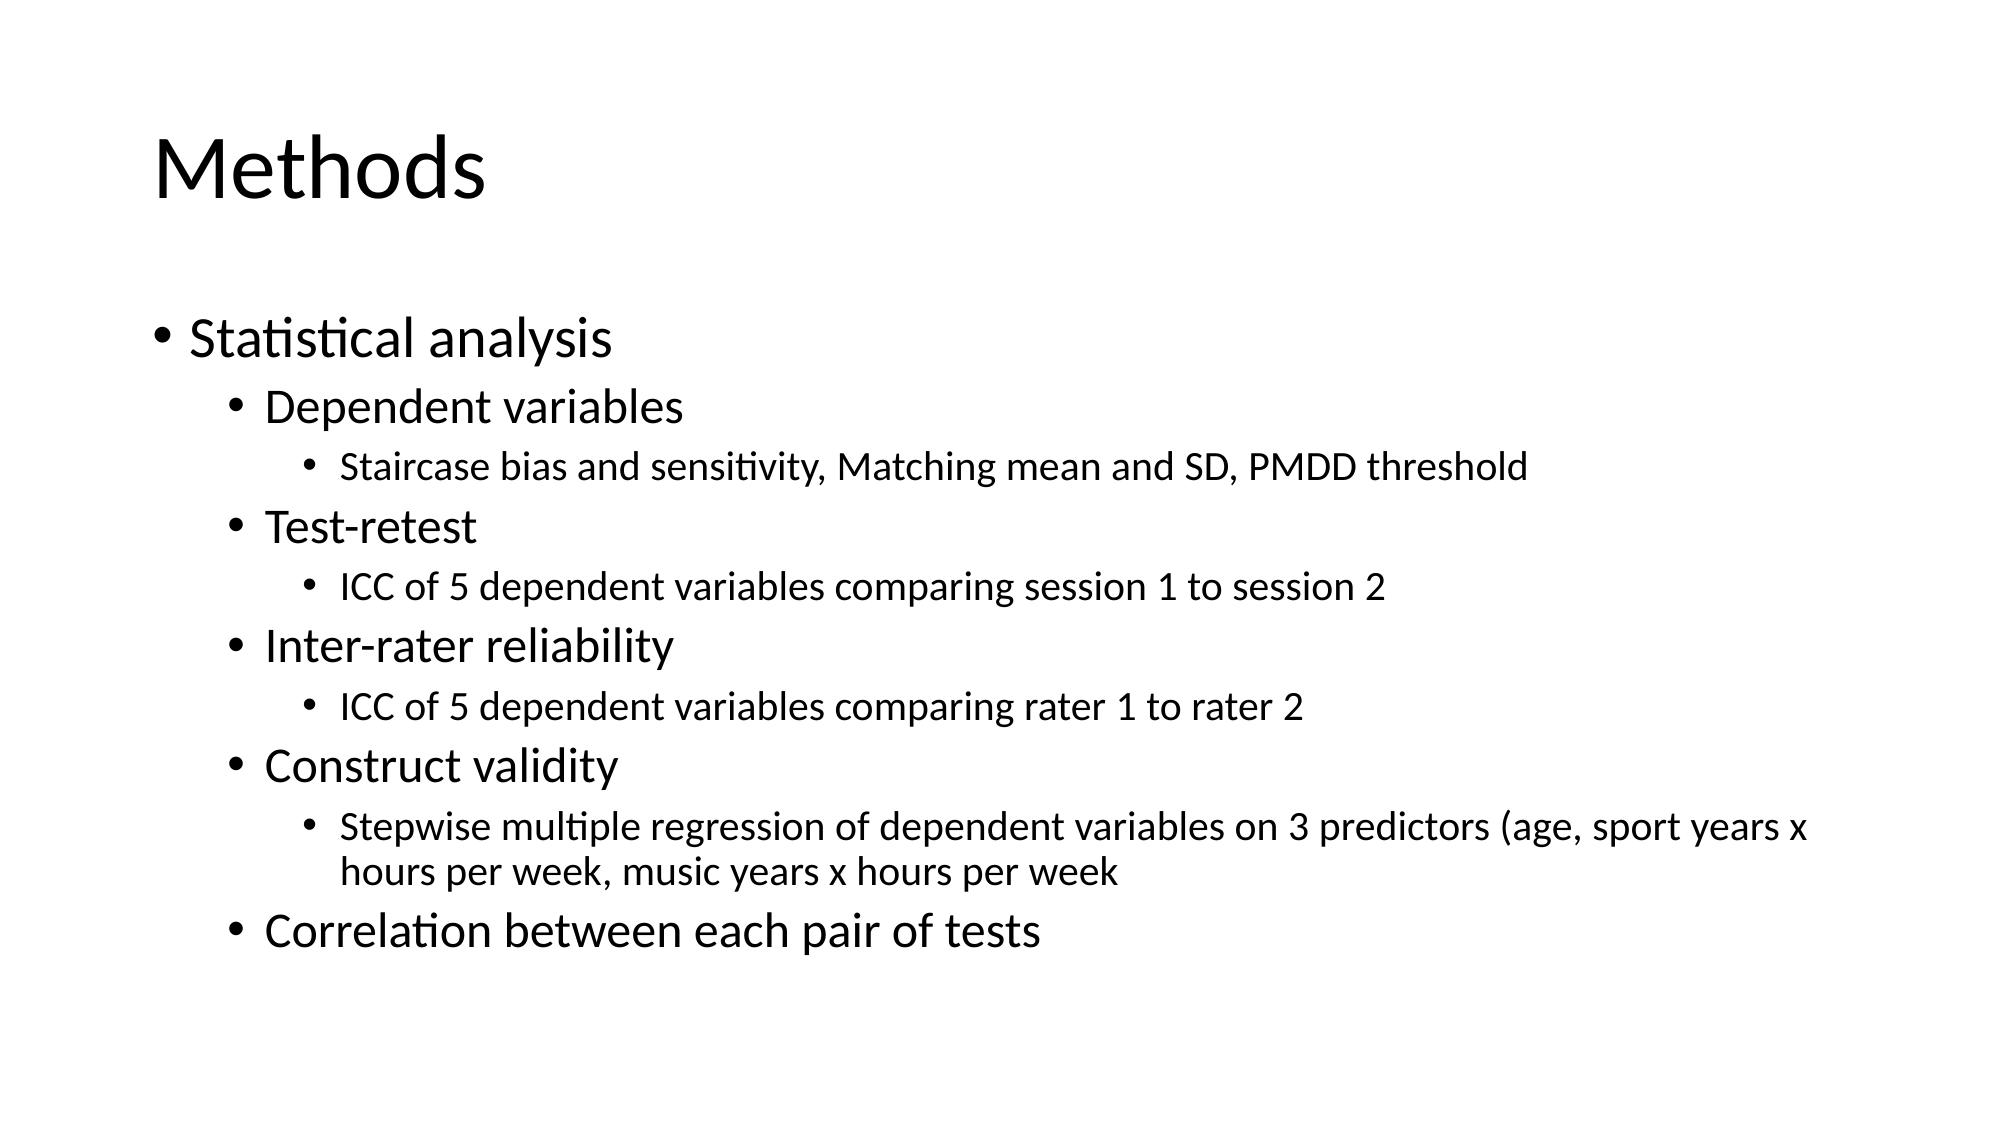

# Methods
Statistical analysis
Dependent variables
Staircase bias and sensitivity, Matching mean and SD, PMDD threshold
Test-retest
ICC of 5 dependent variables comparing session 1 to session 2
Inter-rater reliability
ICC of 5 dependent variables comparing rater 1 to rater 2
Construct validity
Stepwise multiple regression of dependent variables on 3 predictors (age, sport years x hours per week, music years x hours per week
Correlation between each pair of tests